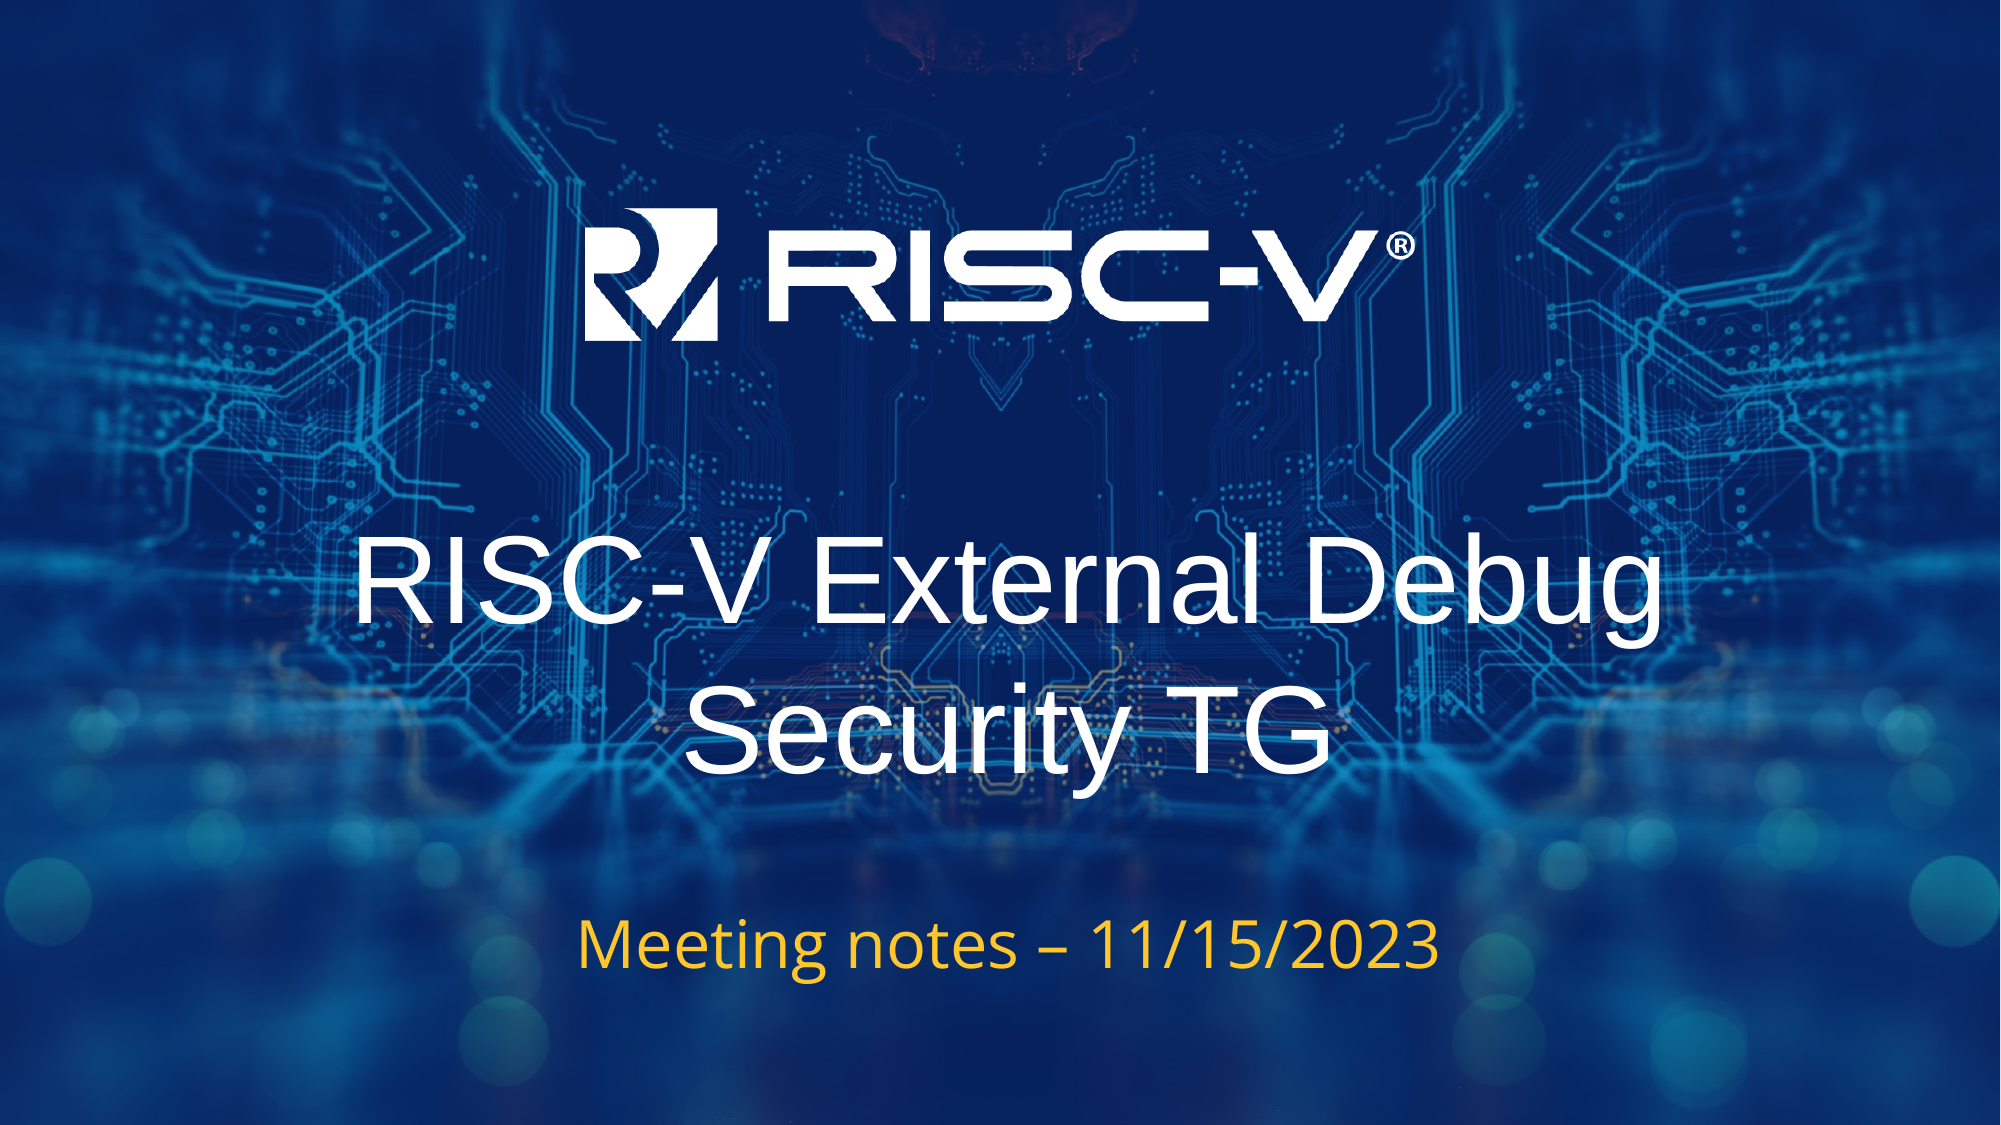

# RISC-V External Debug Security TG
Meeting notes – 11/15/2023